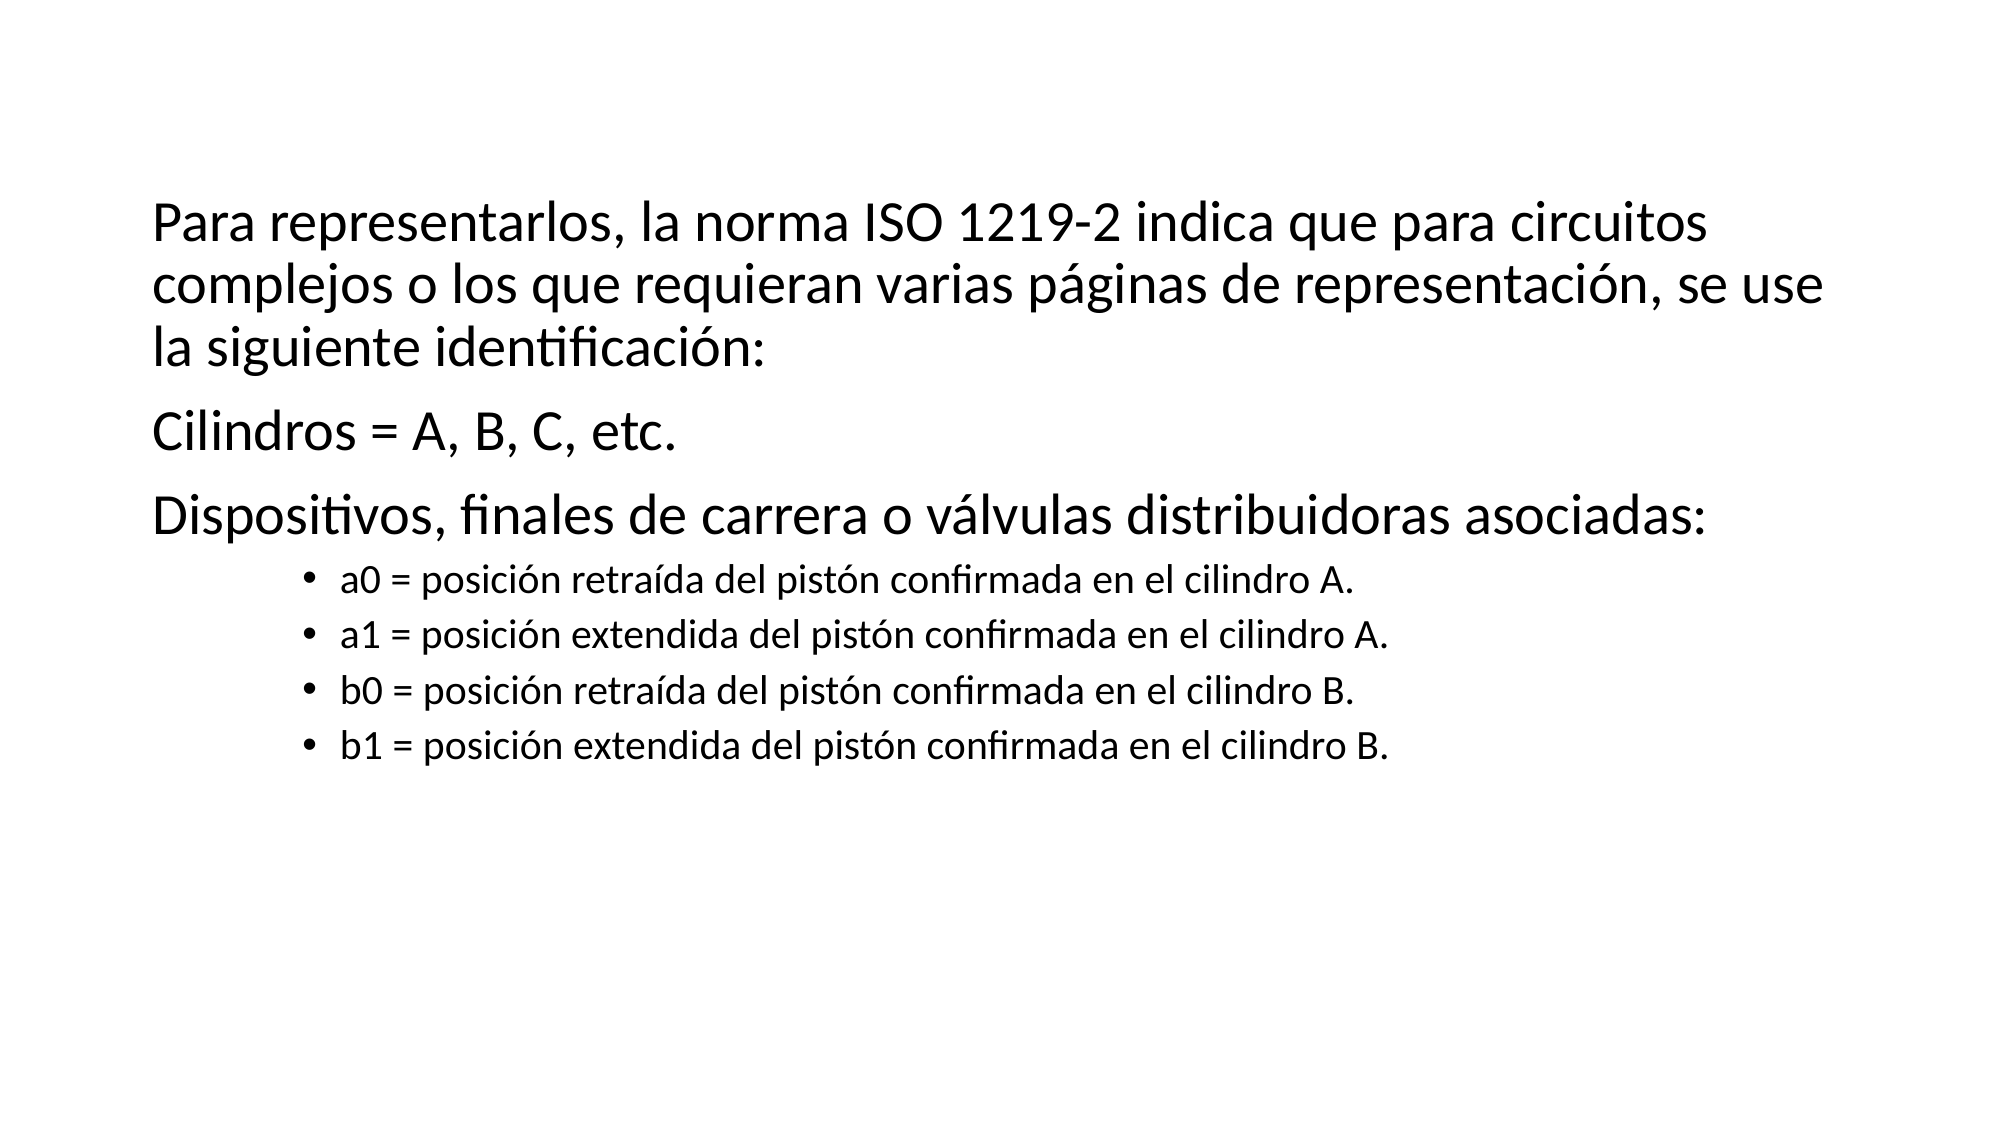

Para representarlos, la norma ISO 1219-2 indica que para circuitos complejos o los que requieran varias páginas de representación, se use la siguiente identificación:
Cilindros = A, B, C, etc.
Dispositivos, finales de carrera o válvulas distribuidoras asociadas:
a0 = posición retraída del pistón confirmada en el cilindro A.
a1 = posición extendida del pistón confirmada en el cilindro A.
b0 = posición retraída del pistón confirmada en el cilindro B.
b1 = posición extendida del pistón confirmada en el cilindro B.